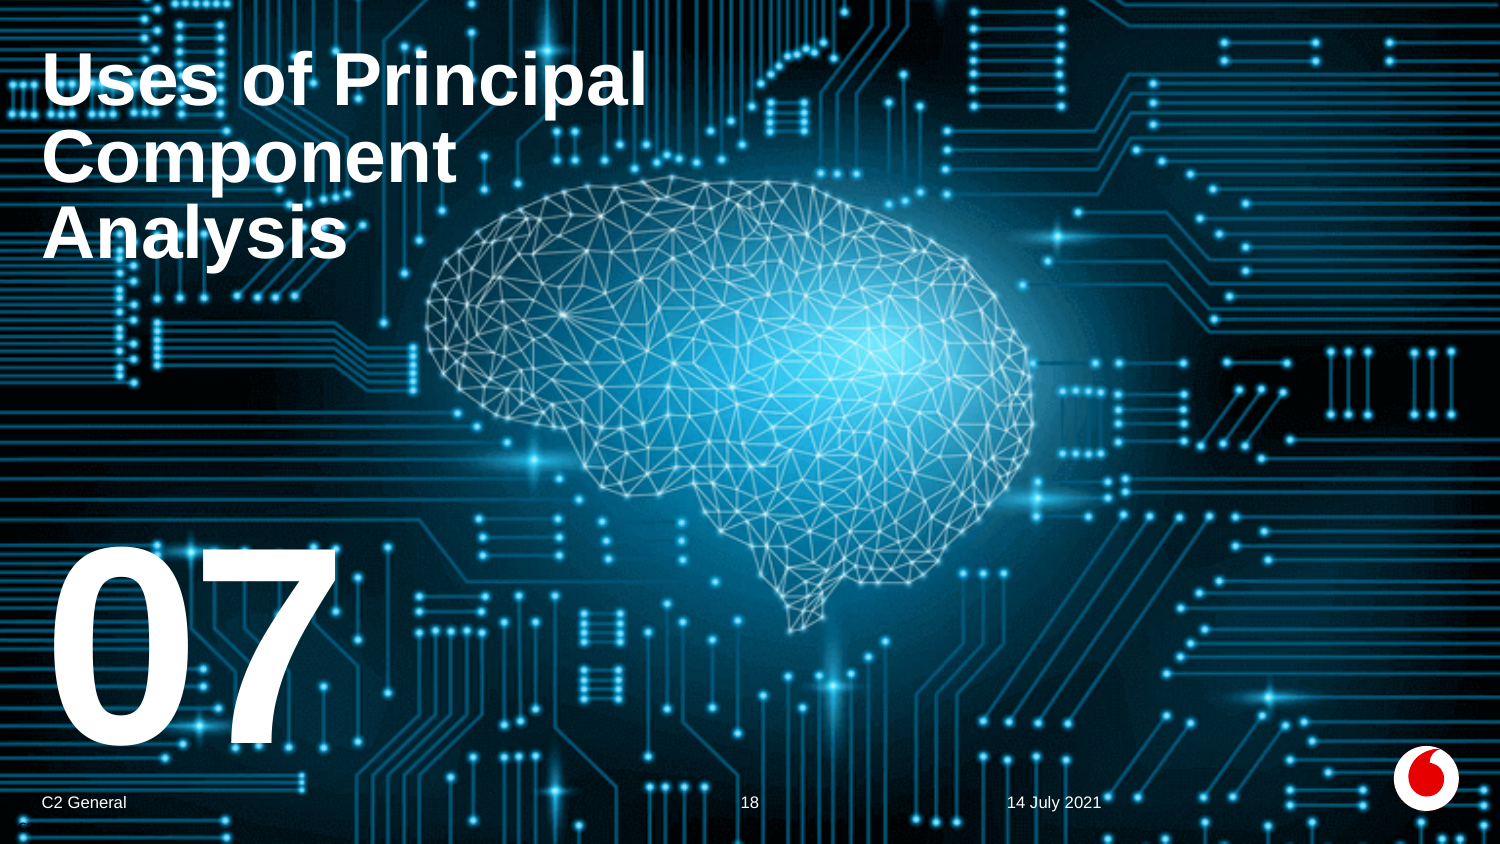

# Uses of Principal Component Analysis
07
C2 General
14 July 2021
18